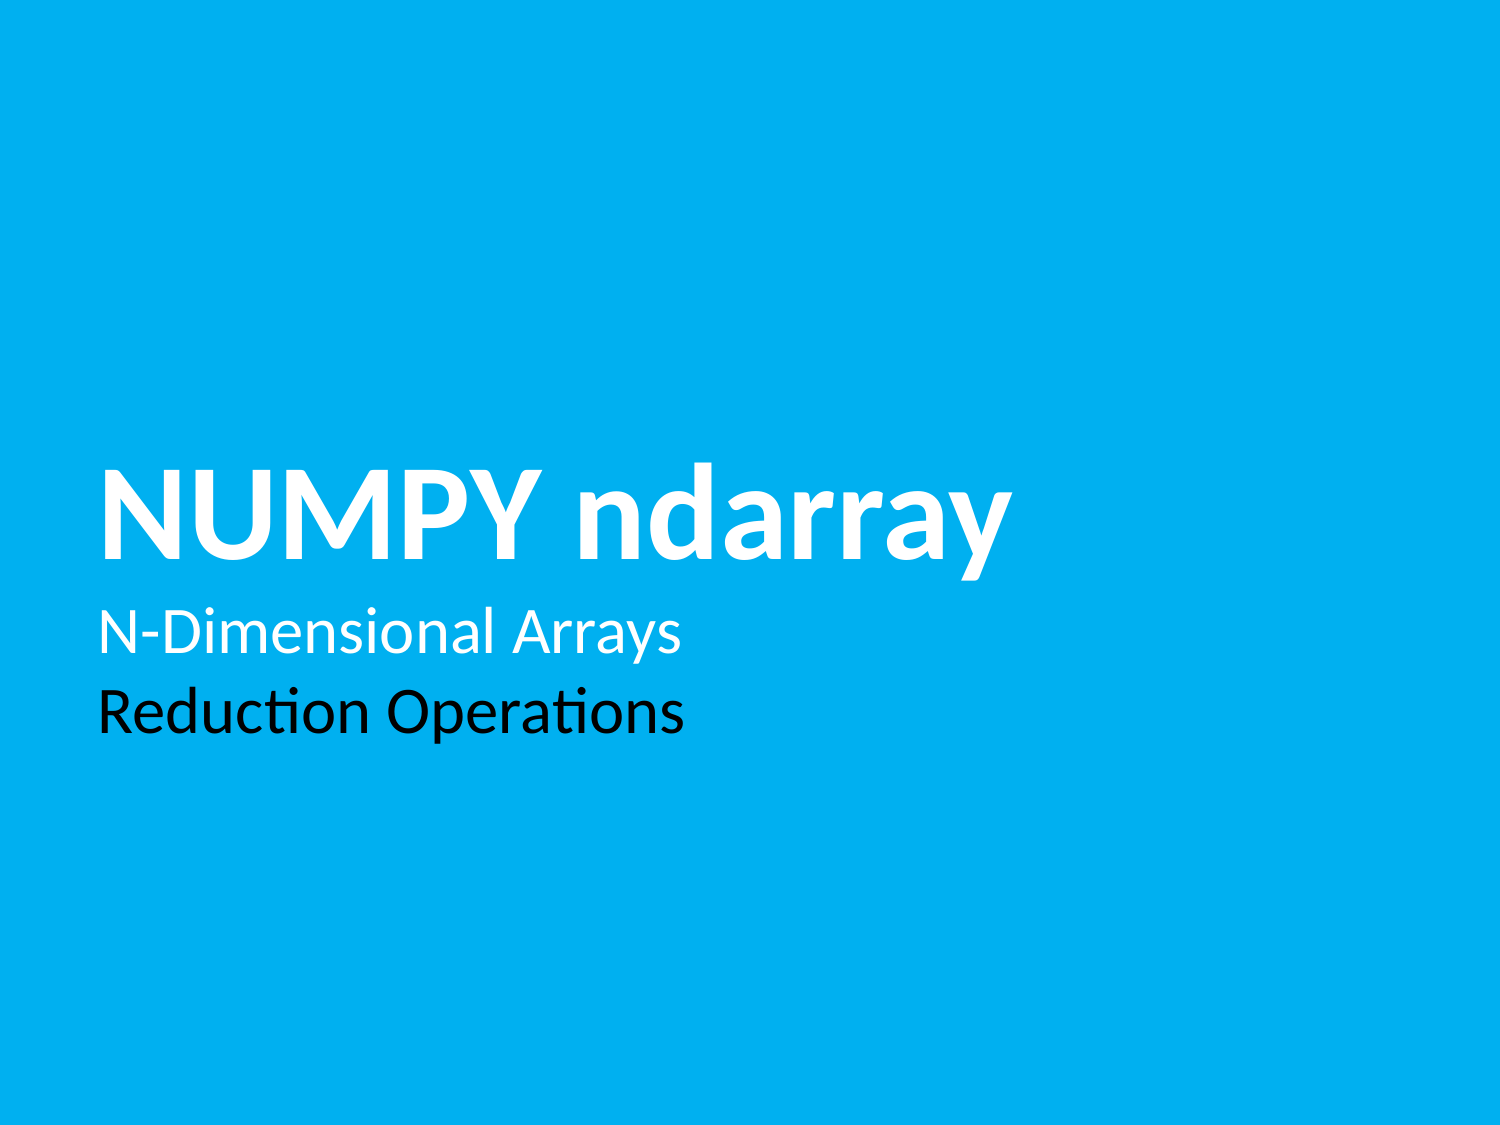

#

NUMPY ndarray
N-Dimensional Arrays
Reduction Operations